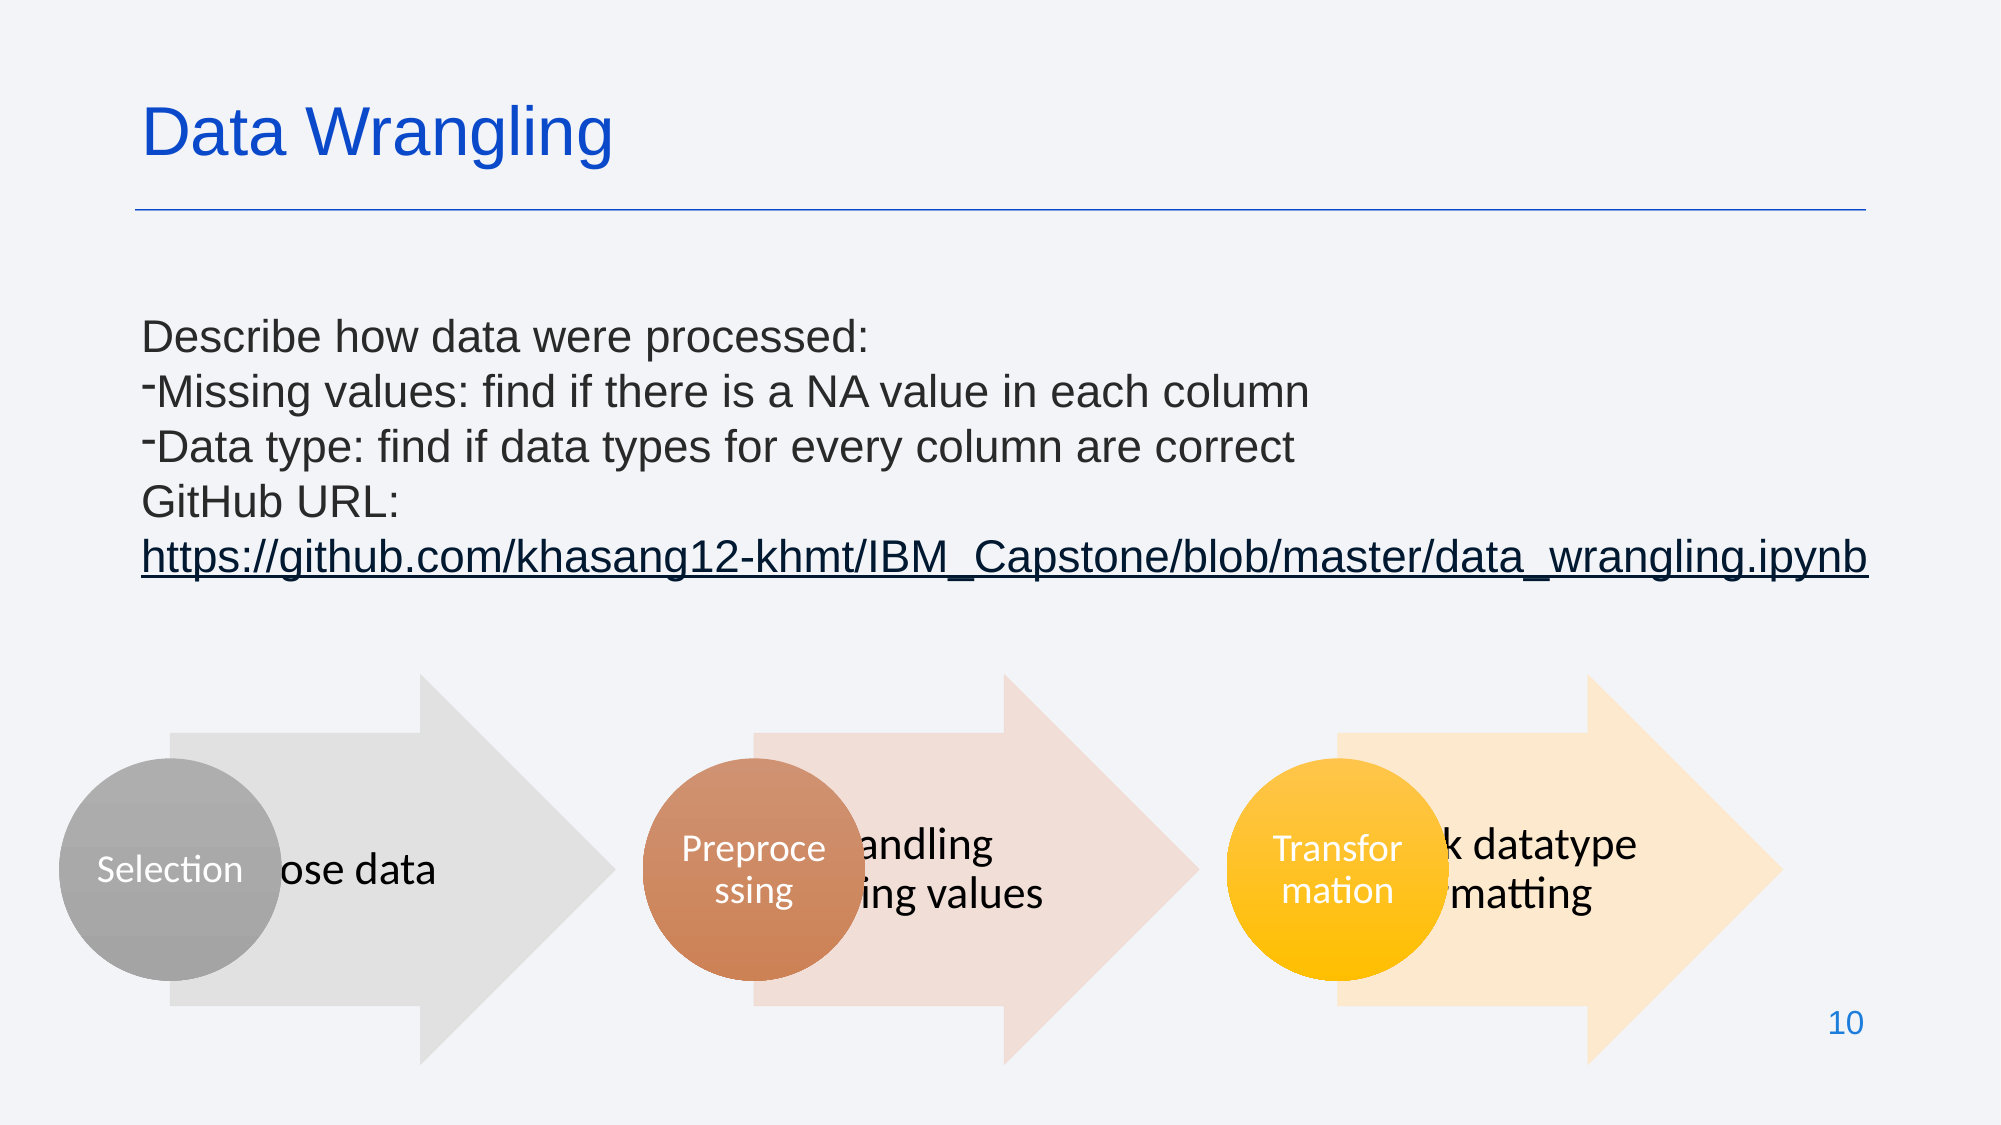

Data Wrangling
Describe how data were processed:
Missing values: find if there is a NA value in each column
Data type: find if data types for every column are correct
GitHub URL: https://github.com/khasang12-khmt/IBM_Capstone/blob/master/data_wrangling.ipynb

Choose data
Selection
Handling missing values
Preprocessing
Check datatype formatting
Transformation
10